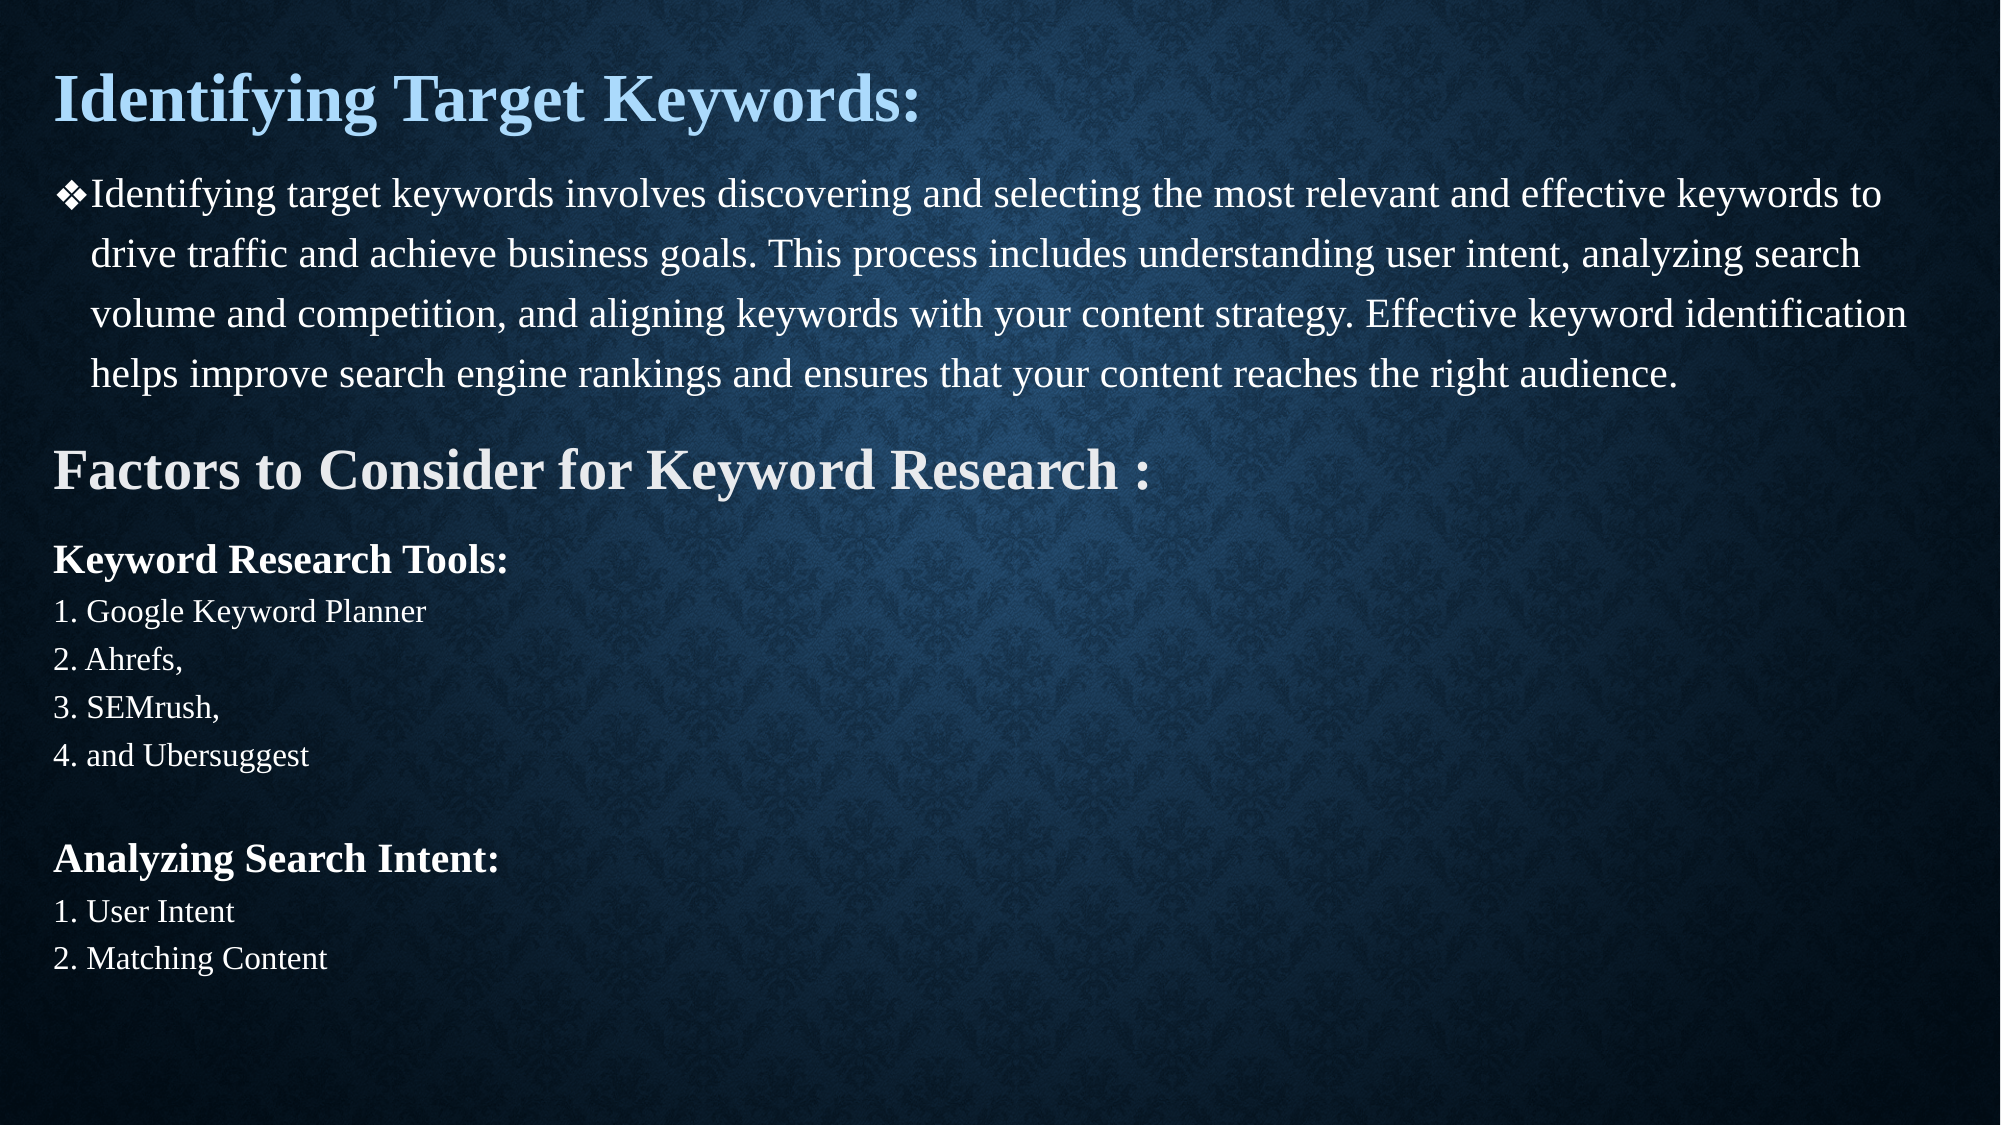

# .
Identifying Target Keywords:
Identifying target keywords involves discovering and selecting the most relevant and effective keywords to drive traffic and achieve business goals. This process includes understanding user intent, analyzing search volume and competition, and aligning keywords with your content strategy. Effective keyword identification helps improve search engine rankings and ensures that your content reaches the right audience.
Factors to Consider for Keyword Research :
Keyword Research Tools:
1. Google Keyword Planner
2. Ahrefs,
3. SEMrush,
4. and Ubersuggest
Analyzing Search Intent:
1. User Intent
2. Matching Content